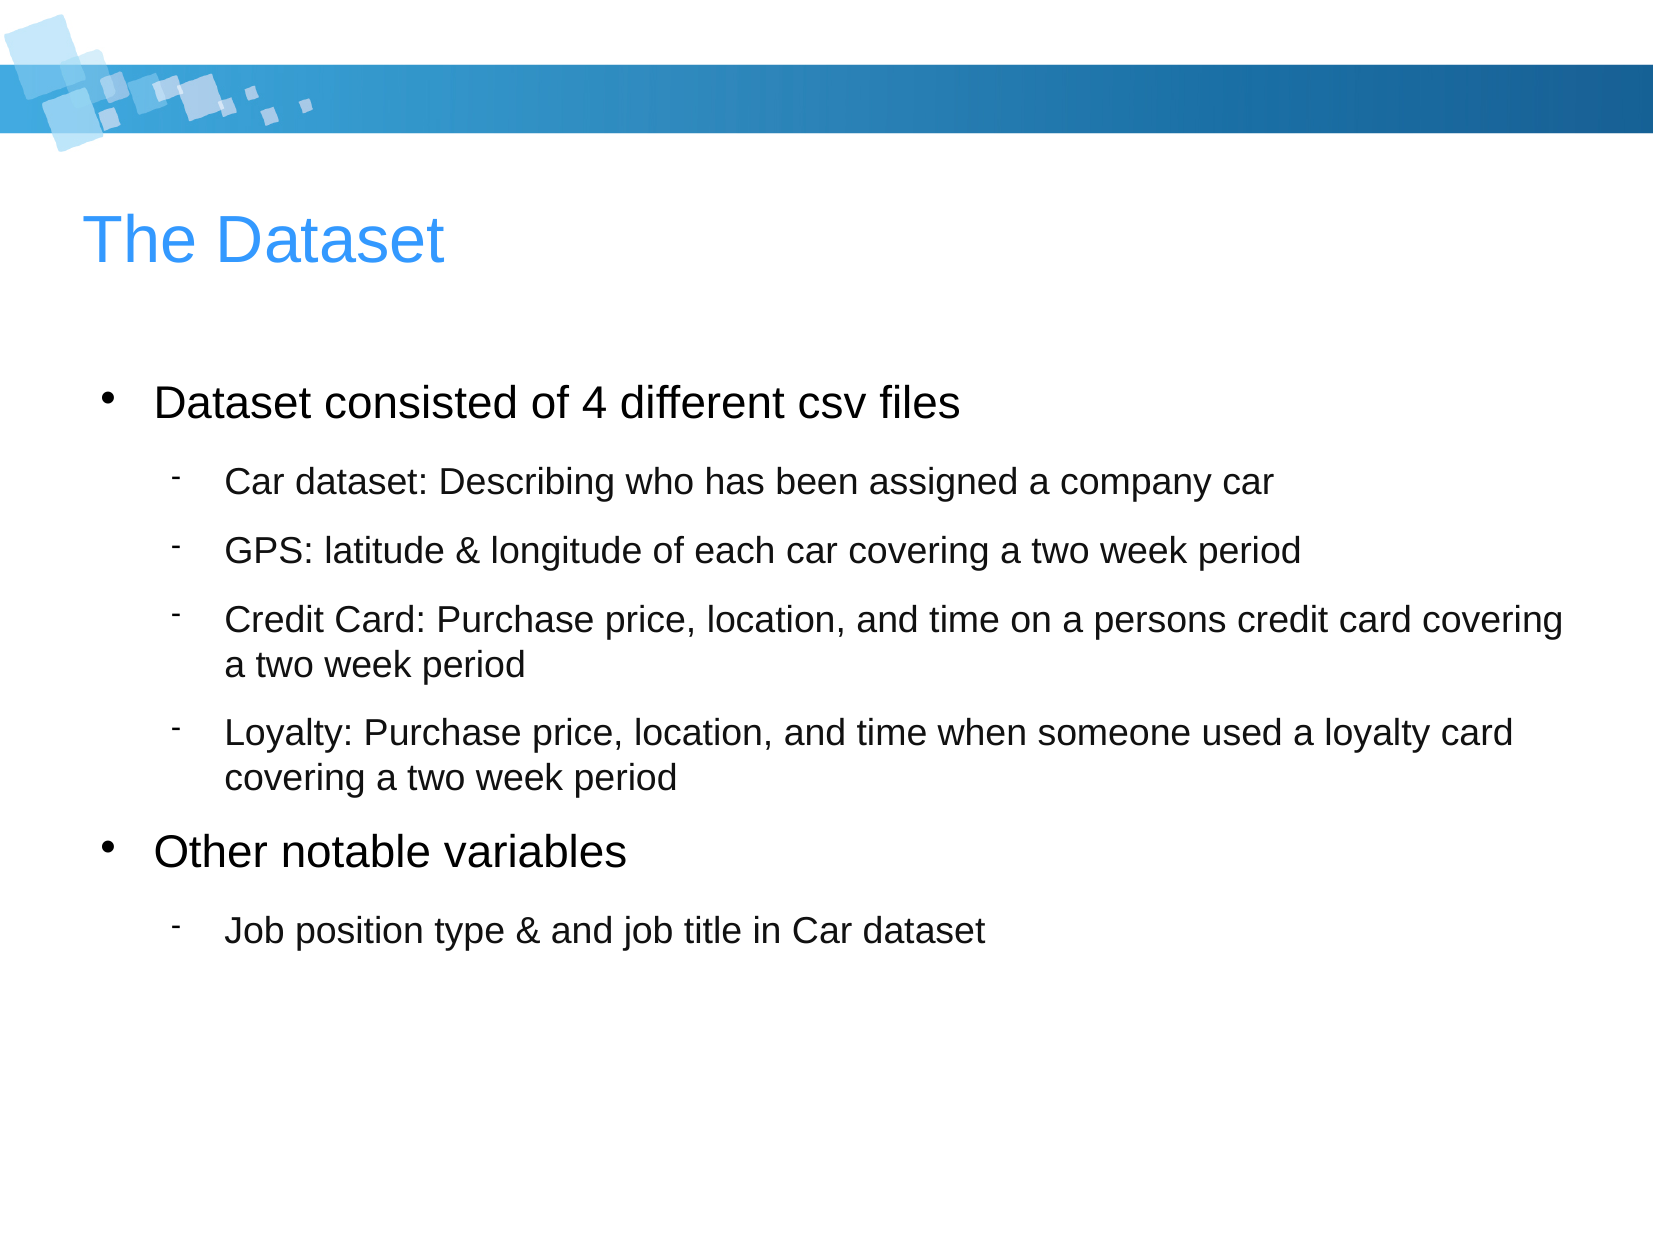

# The Dataset
Dataset consisted of 4 different csv files
Car dataset: Describing who has been assigned a company car
GPS: latitude & longitude of each car covering a two week period
Credit Card: Purchase price, location, and time on a persons credit card covering a two week period
Loyalty: Purchase price, location, and time when someone used a loyalty card covering a two week period
Other notable variables
Job position type & and job title in Car dataset